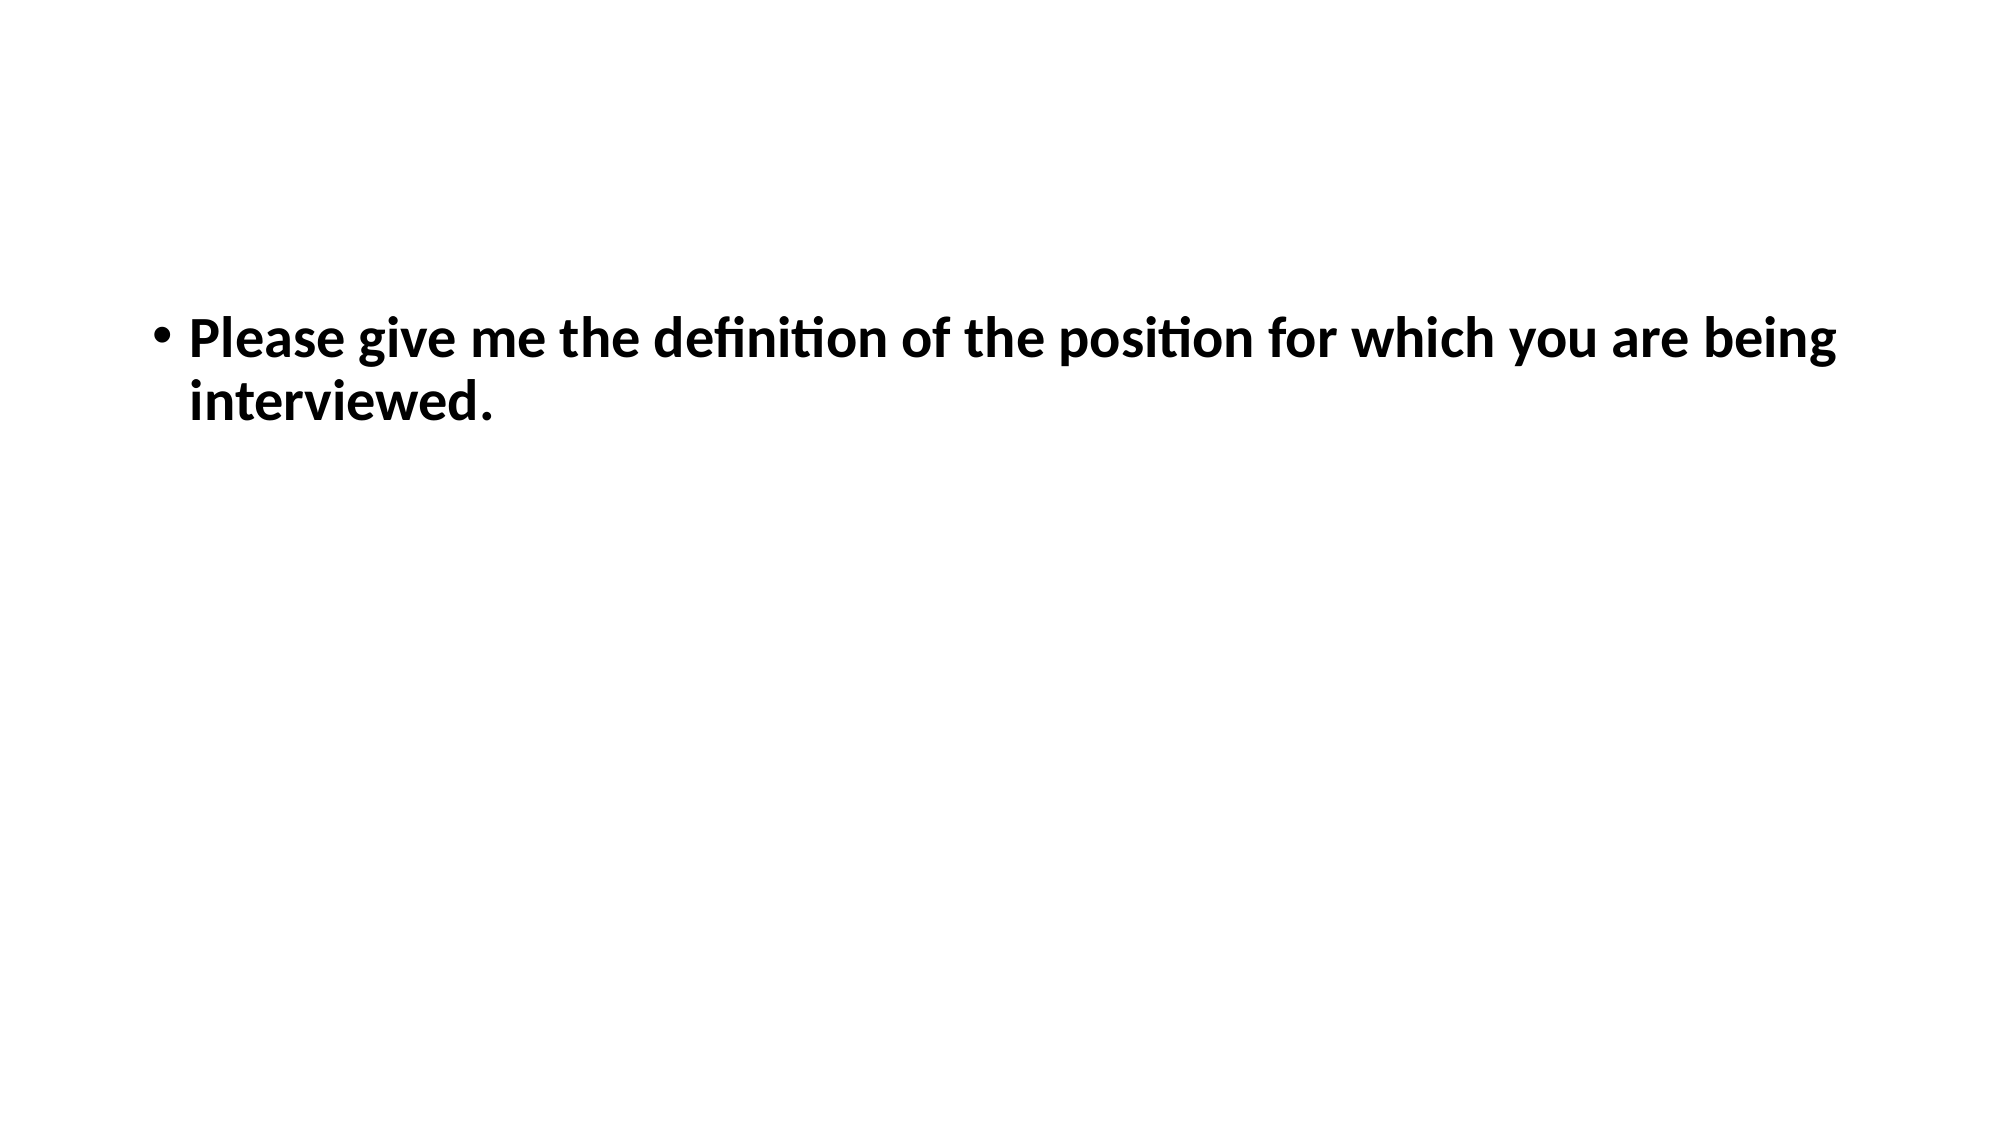

#
Please give me the definition of the position for which you are being interviewed.